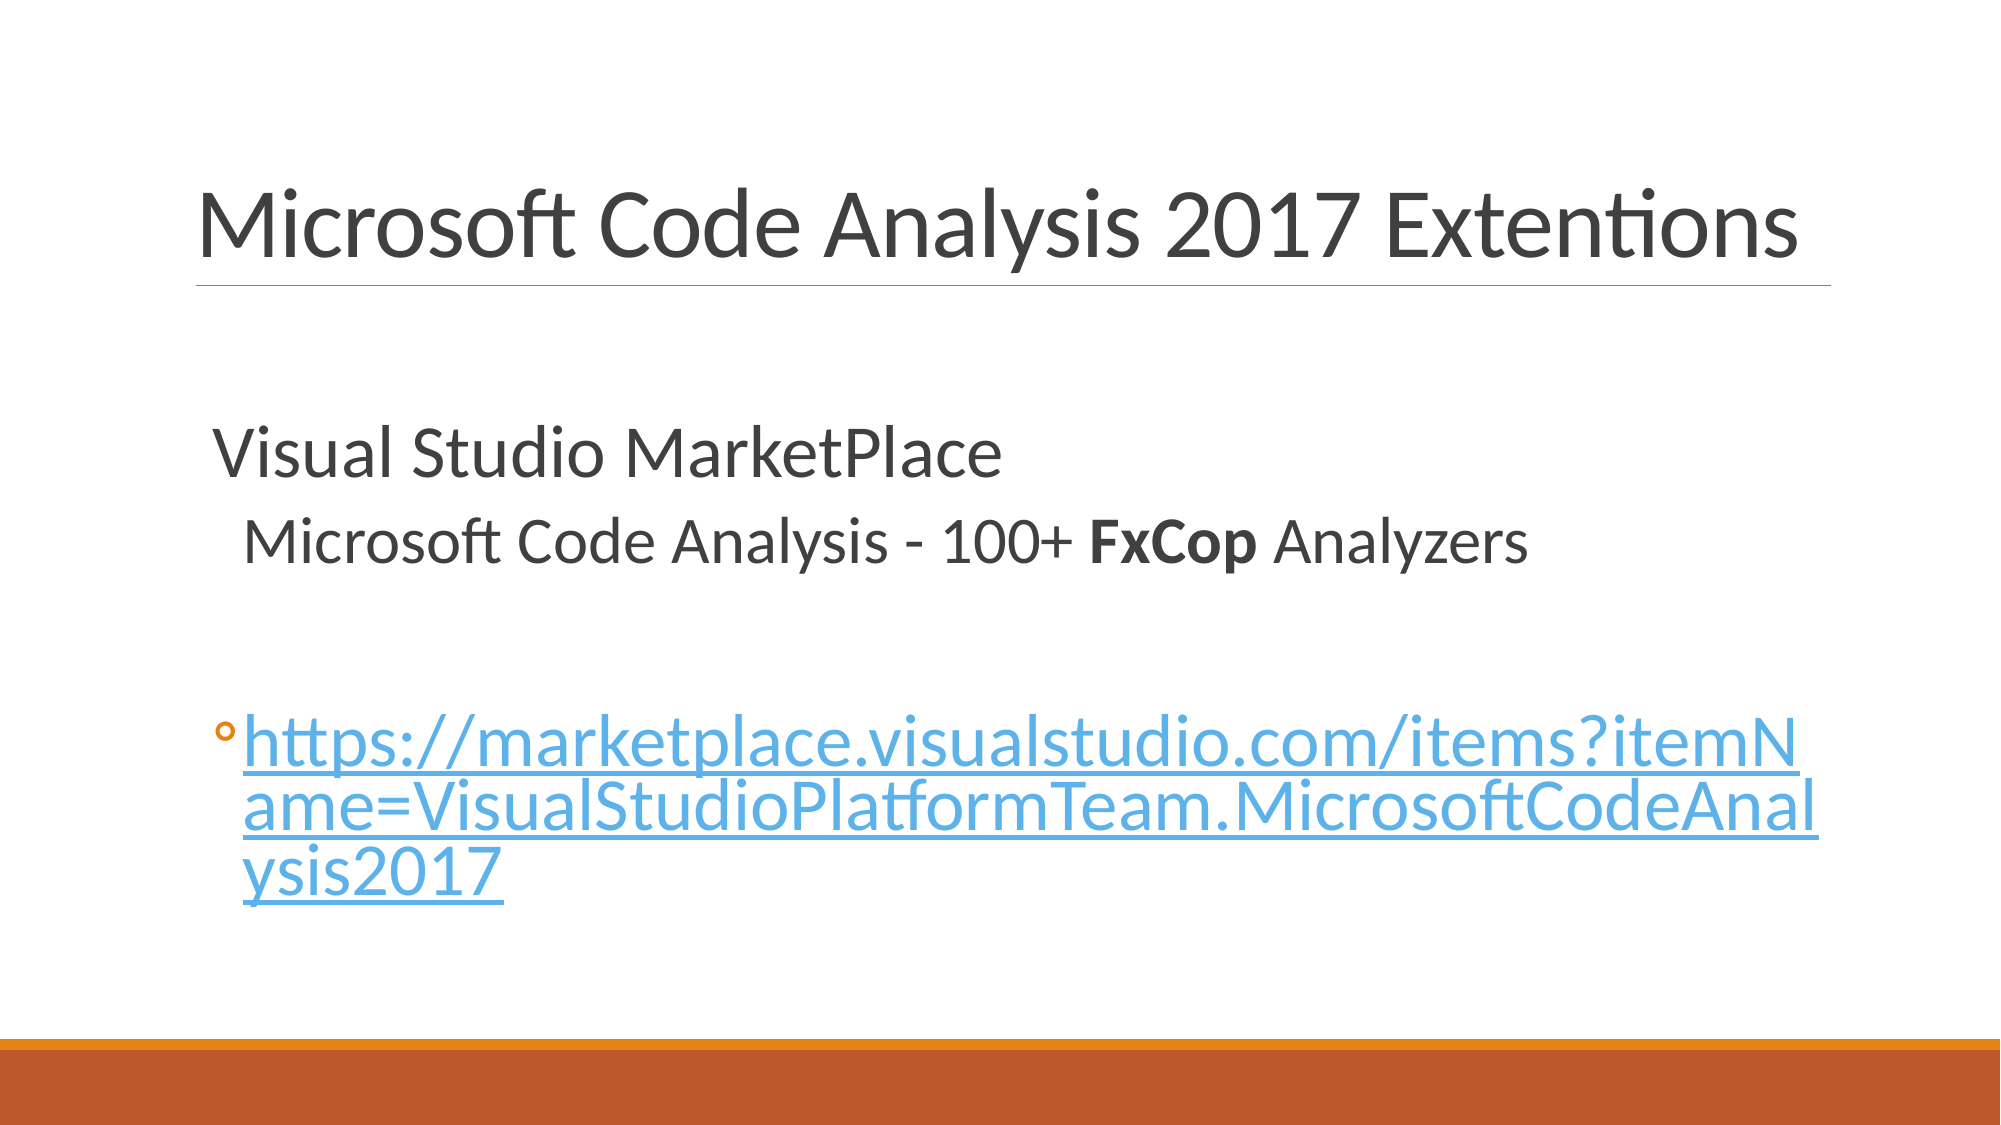

# Microsoft Code Analysis 2017 Extentions

Visual Studio MarketPlace
Microsoft Code Analysis - 100+ FxCop Analyzers

https://marketplace.visualstudio.com/items?itemName=VisualStudioPlatformTeam.MicrosoftCodeAnalysis2017